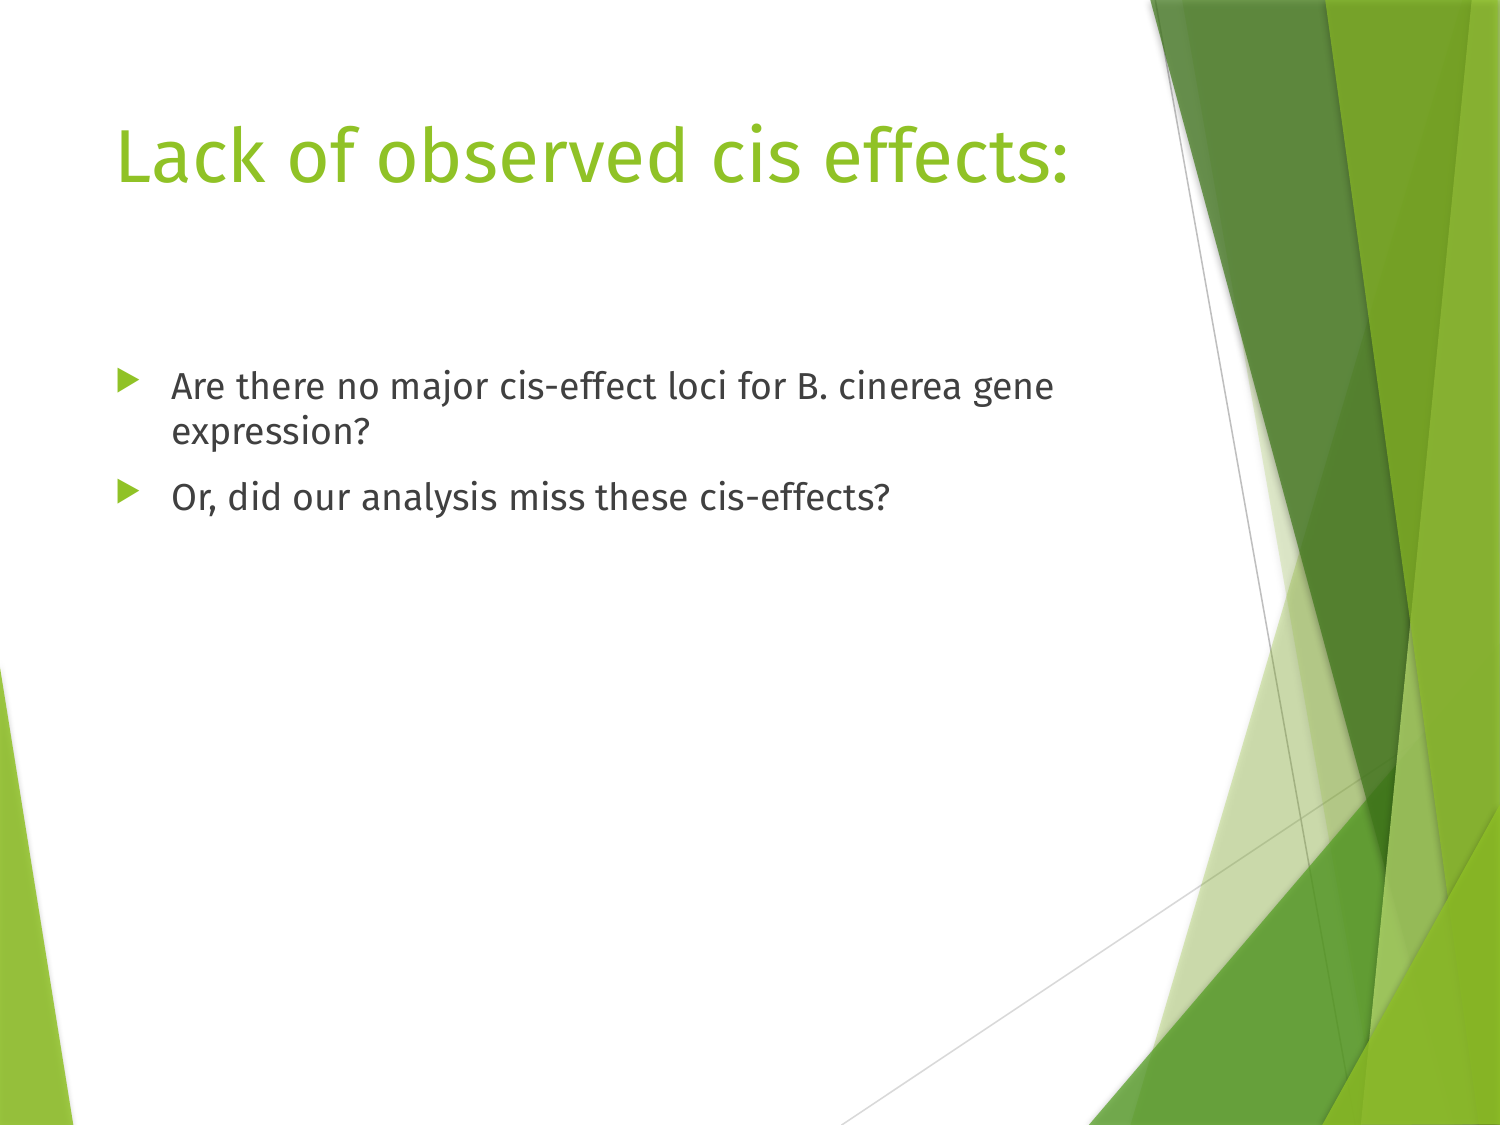

# Lack of observed cis effects:
Are there no major cis-effect loci for B. cinerea gene expression?
Or, did our analysis miss these cis-effects?